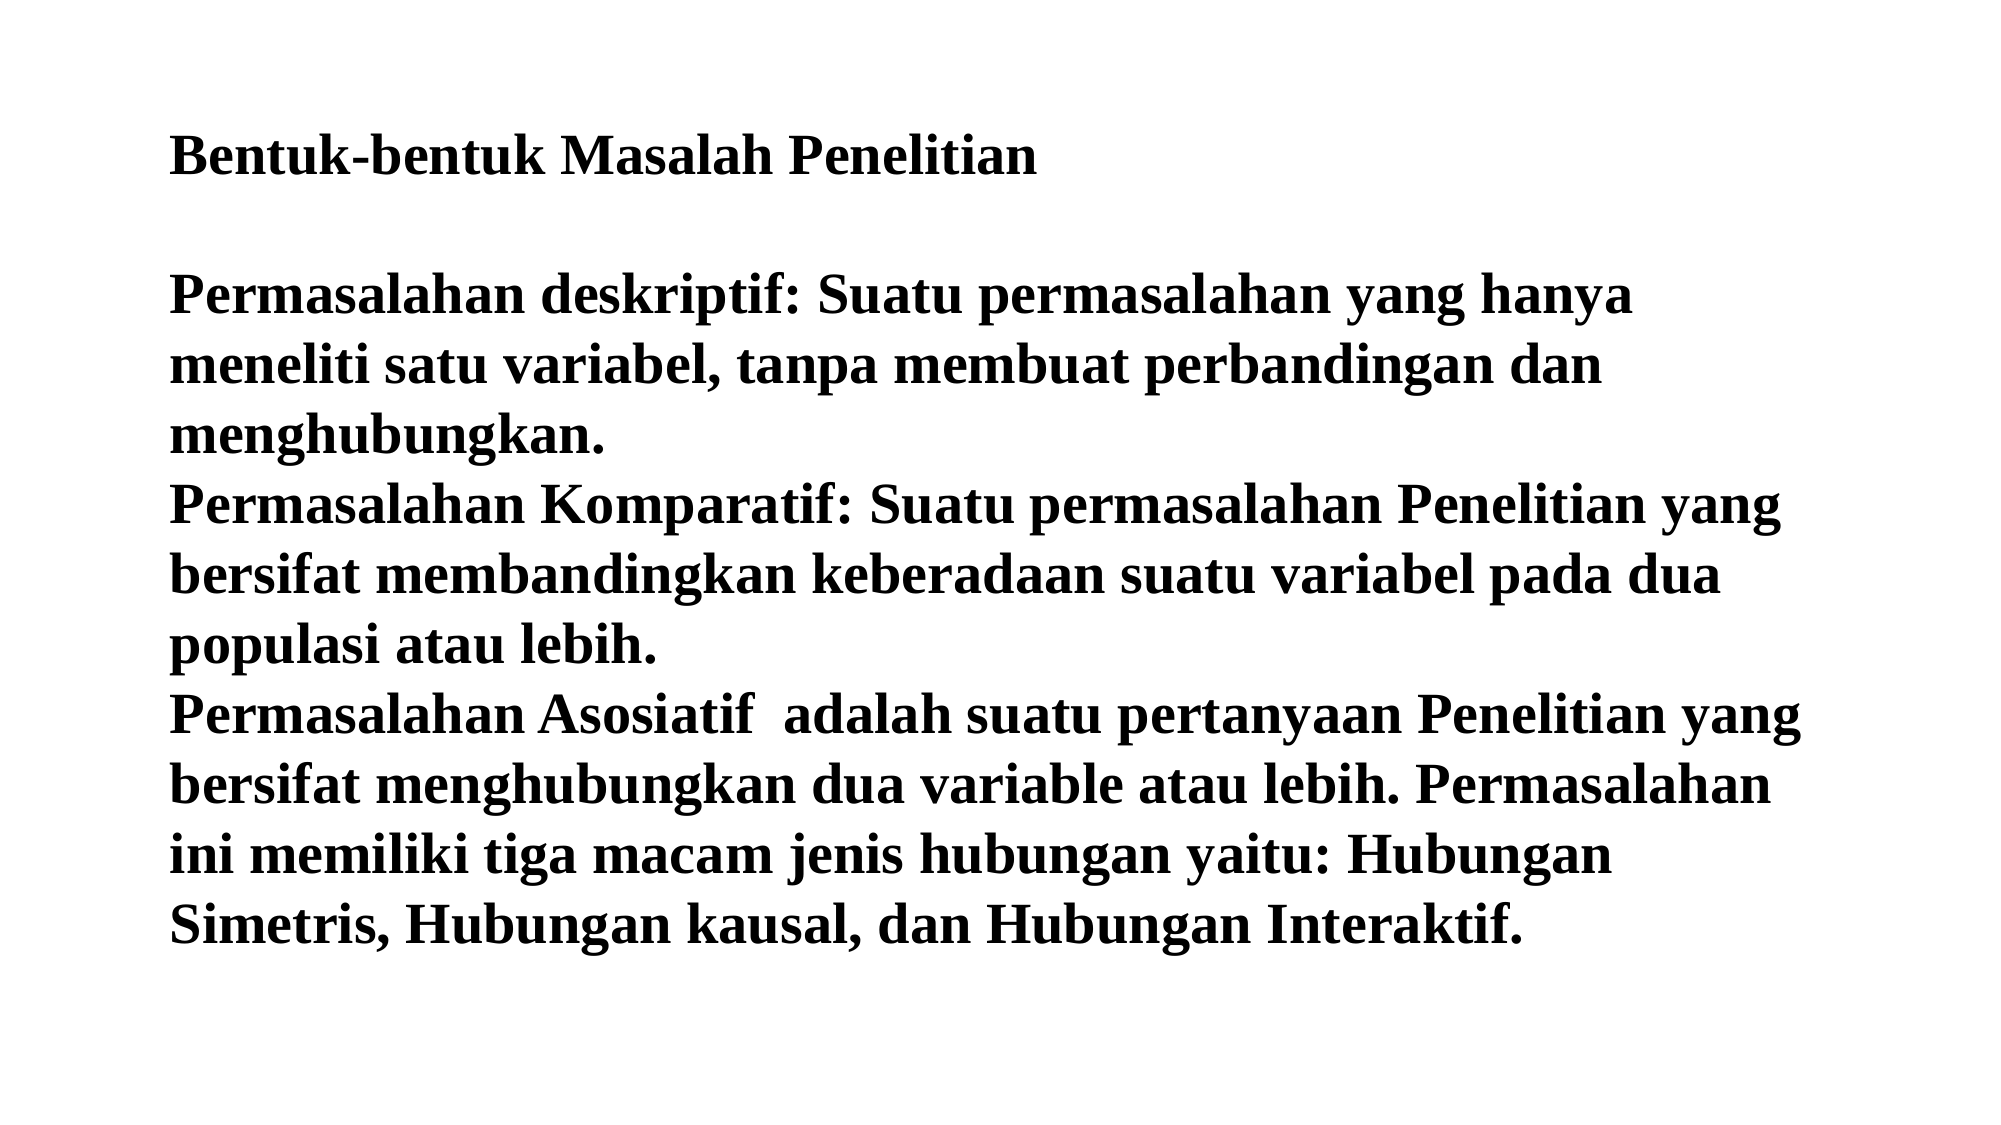

Bentuk-bentuk Masalah Penelitian

Permasalahan deskriptif: Suatu permasalahan yang hanya meneliti satu variabel, tanpa membuat perbandingan dan menghubungkan.
Permasalahan Komparatif: Suatu permasalahan Penelitian yang bersifat membandingkan keberadaan suatu variabel pada dua populasi atau lebih.
Permasalahan Asosiatif  adalah suatu pertanyaan Penelitian yang bersifat menghubungkan dua variable atau lebih. Permasalahan ini memiliki tiga macam jenis hubungan yaitu: Hubungan Simetris, Hubungan kausal, dan Hubungan Interaktif.